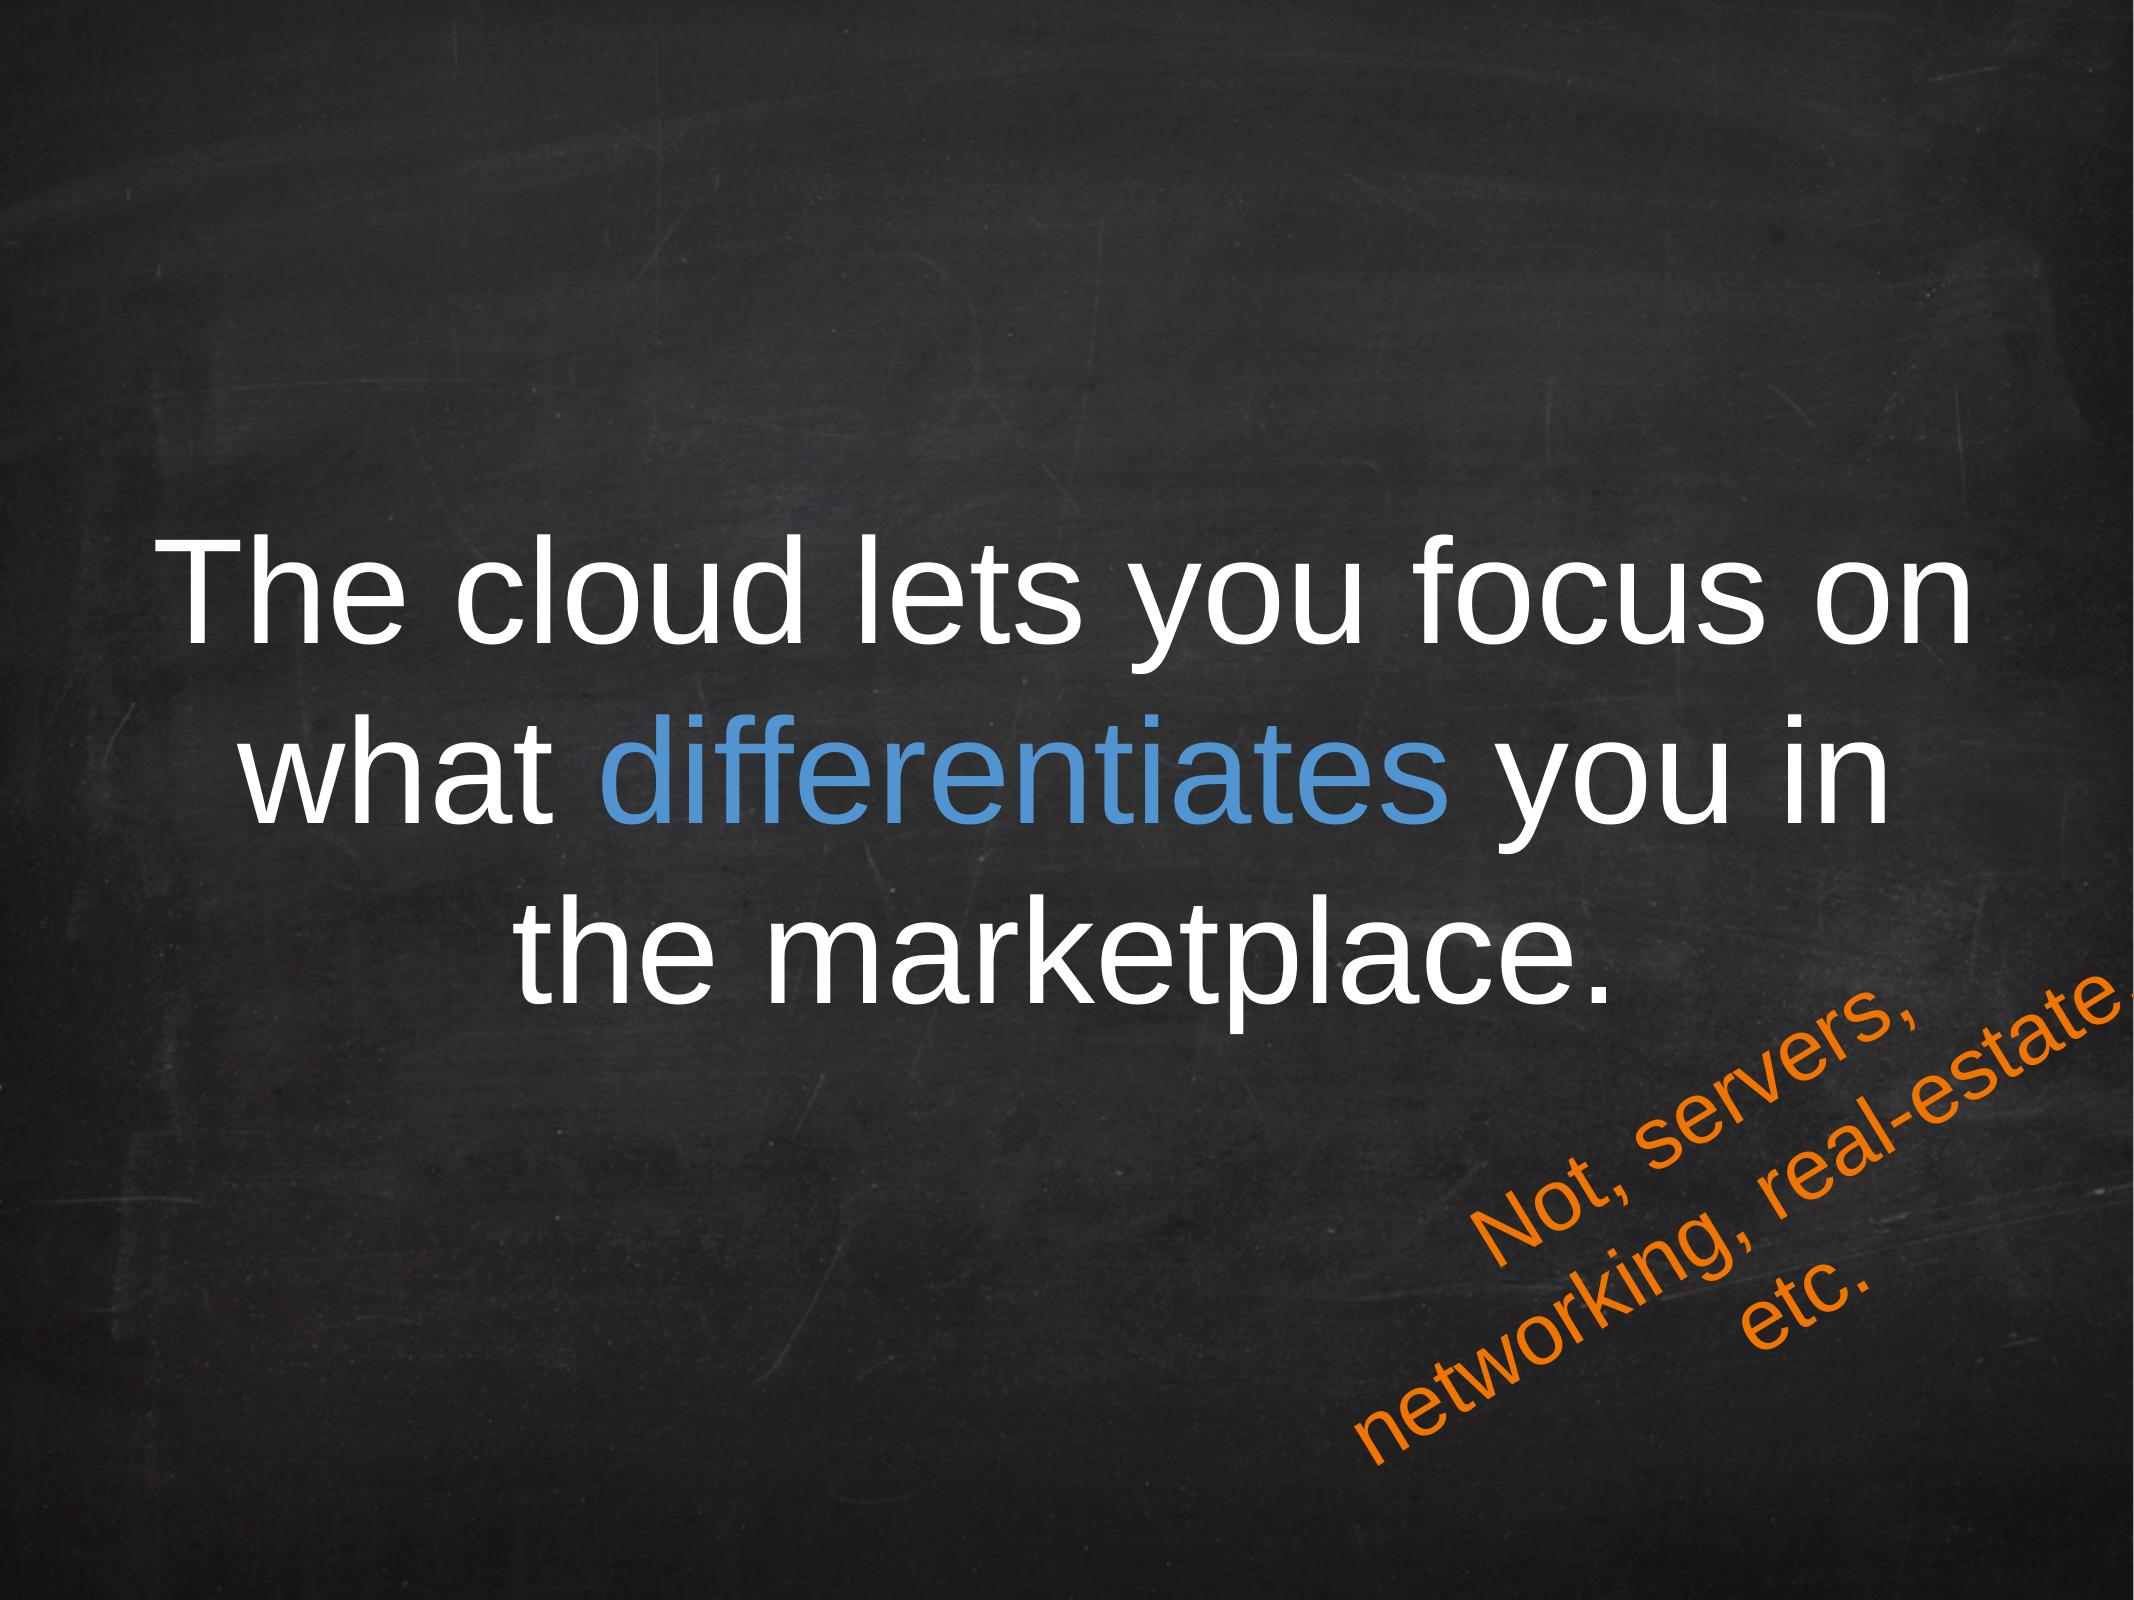

# The cloud lets you focus on what differentiates you in the marketplace.
Not, servers, networking, real-estate, etc.